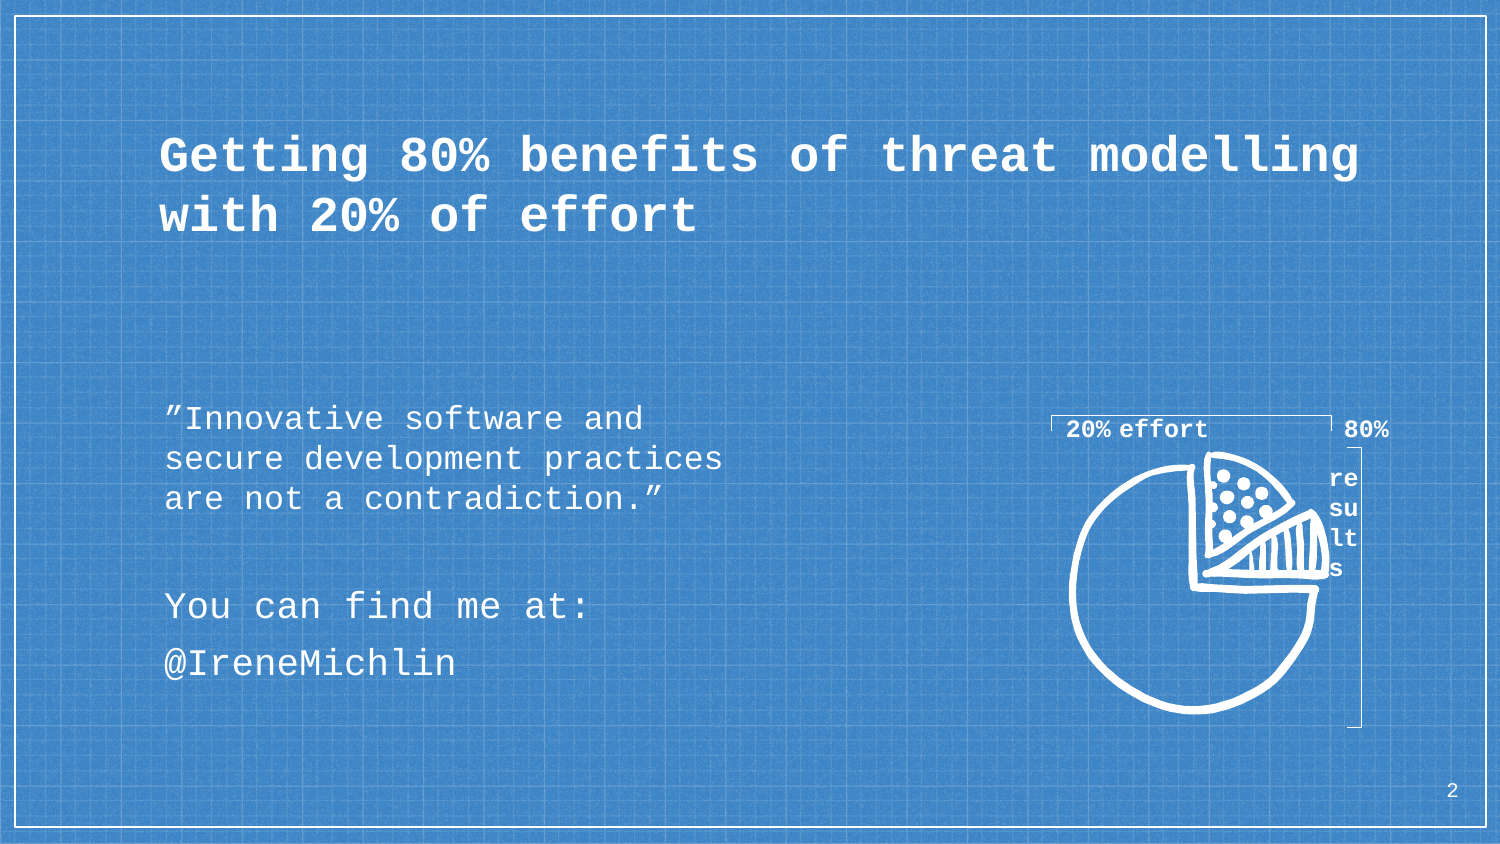

Getting 80% benefits of threat modelling with 20% of effort
”Innovative software and secure development practices are not a contradiction.”

You can find me at:
@IreneMichlin
20% effort         80%

results
2